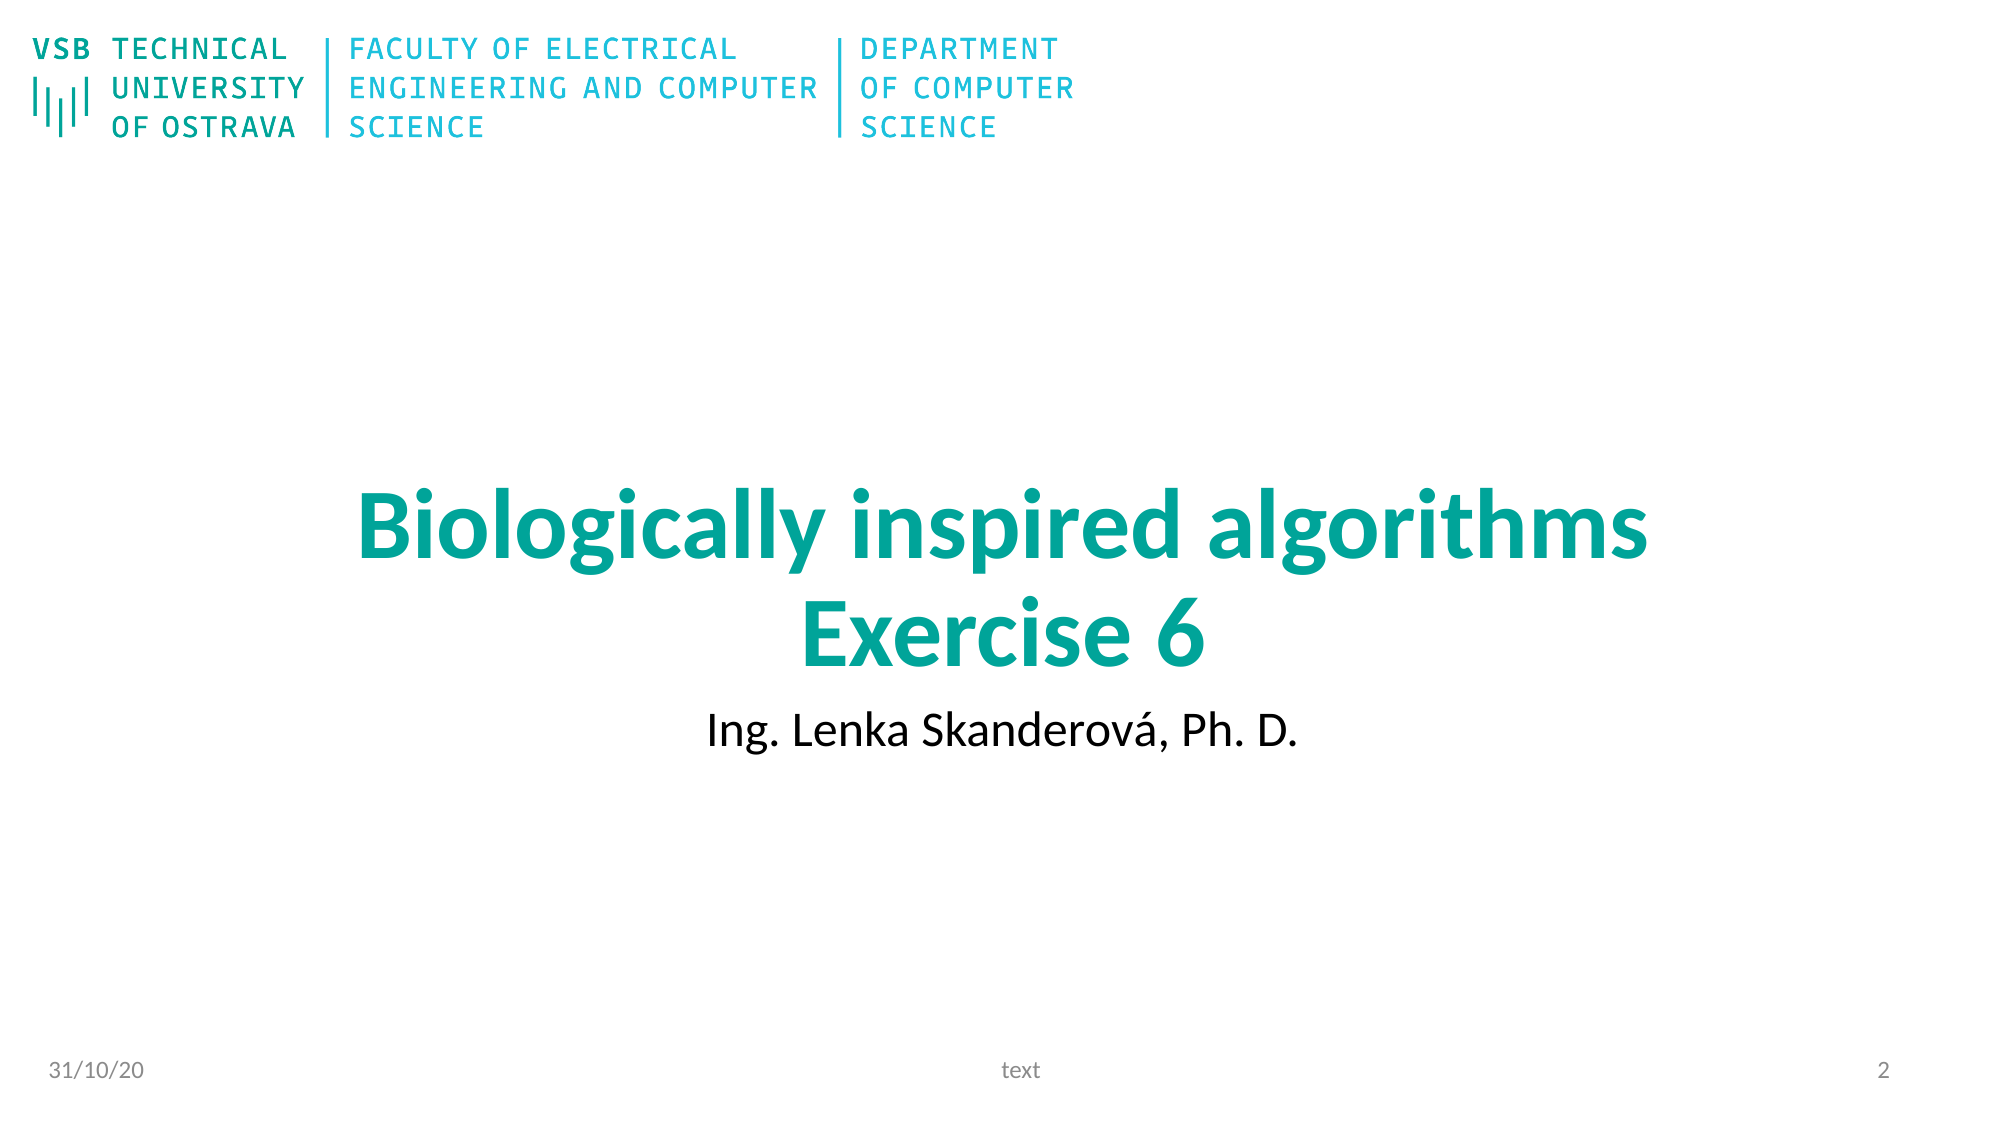

# Biologically inspired algorithms Exercise 6
Ing. Lenka Skanderová, Ph. D.
text
2
31/10/20